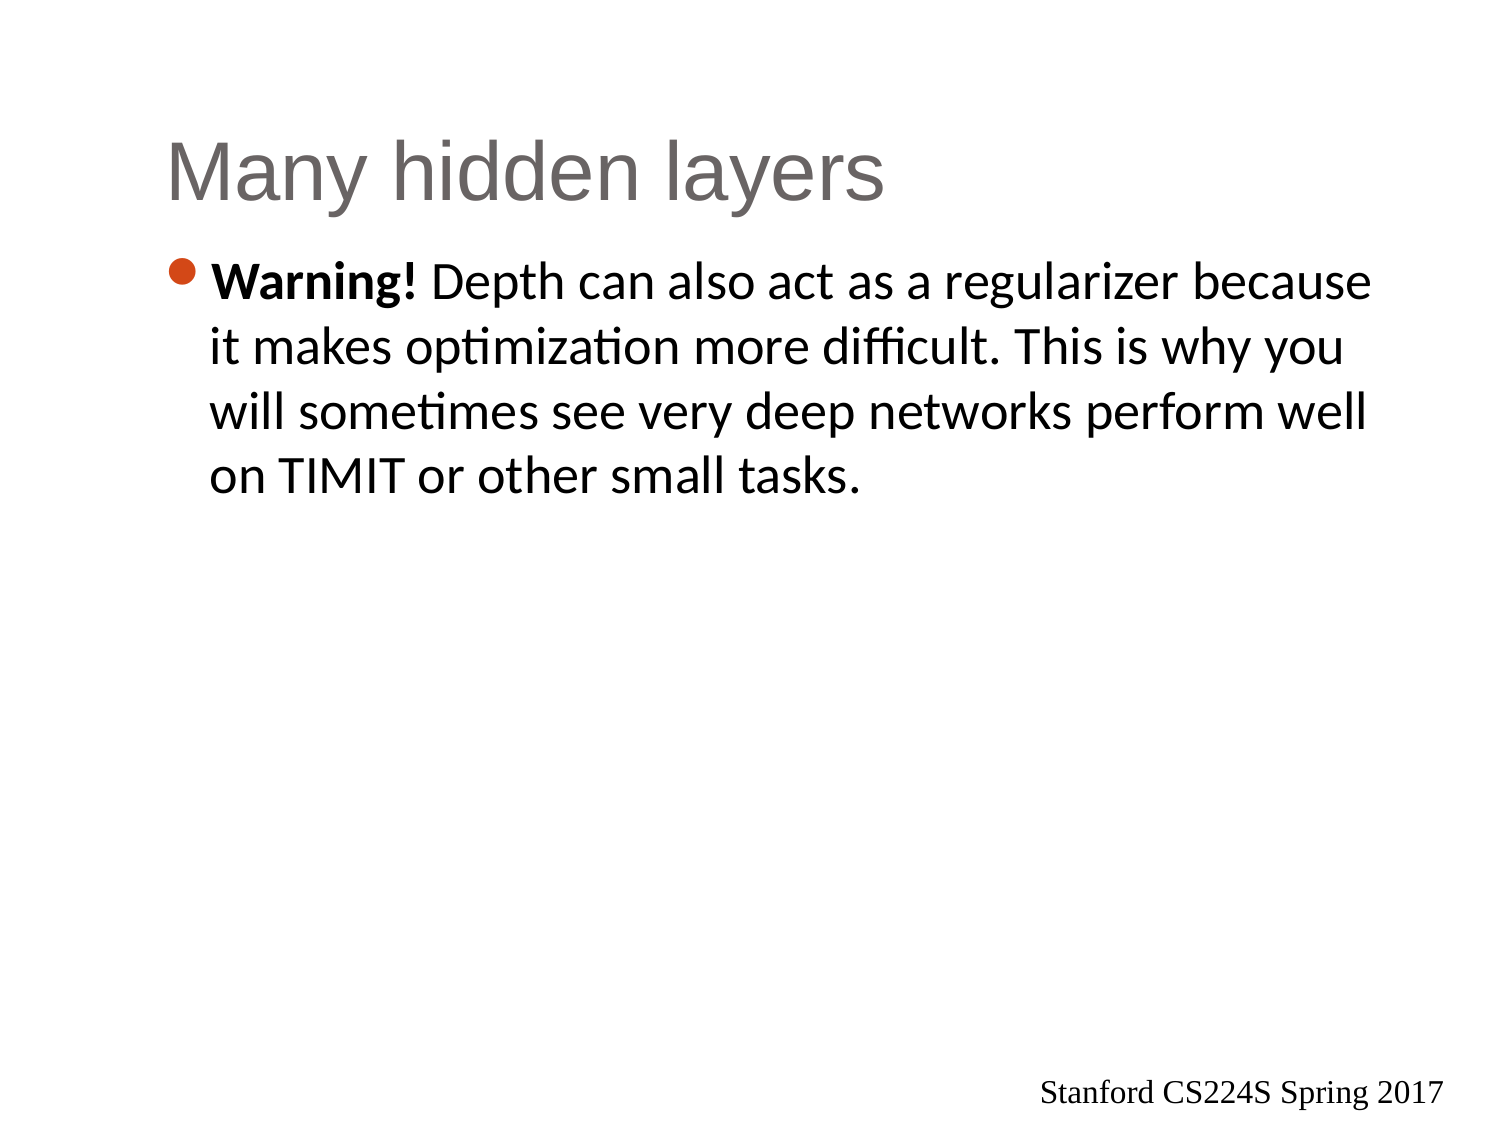

# Many hidden layers
Warning! Depth can also act as a regularizer because it makes optimization more difficult. This is why you will sometimes see very deep networks perform well on TIMIT or other small tasks.